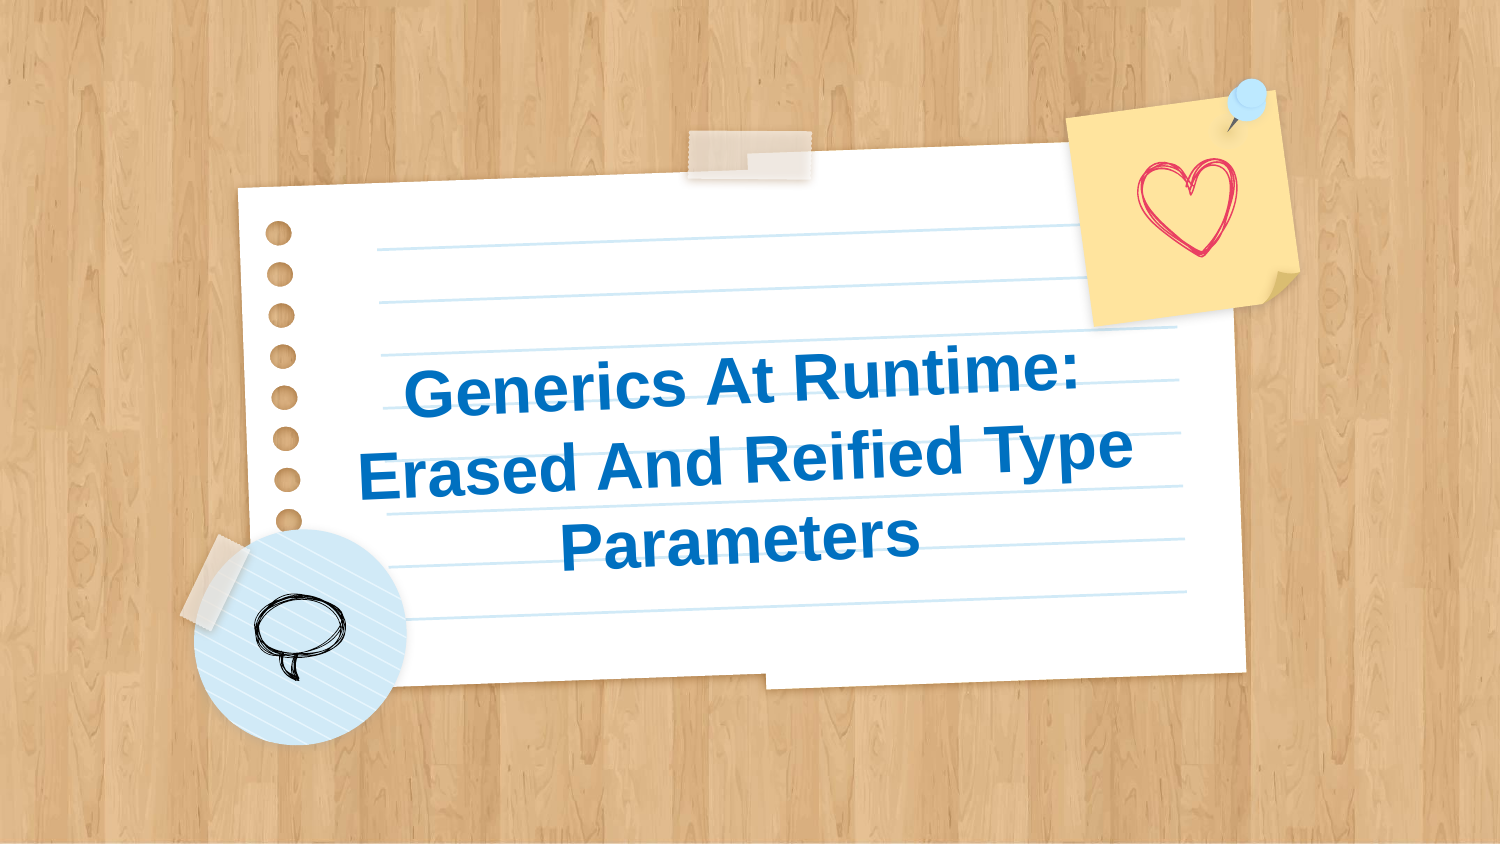

# Generics At Runtime: Erased And Reified Type Parameters